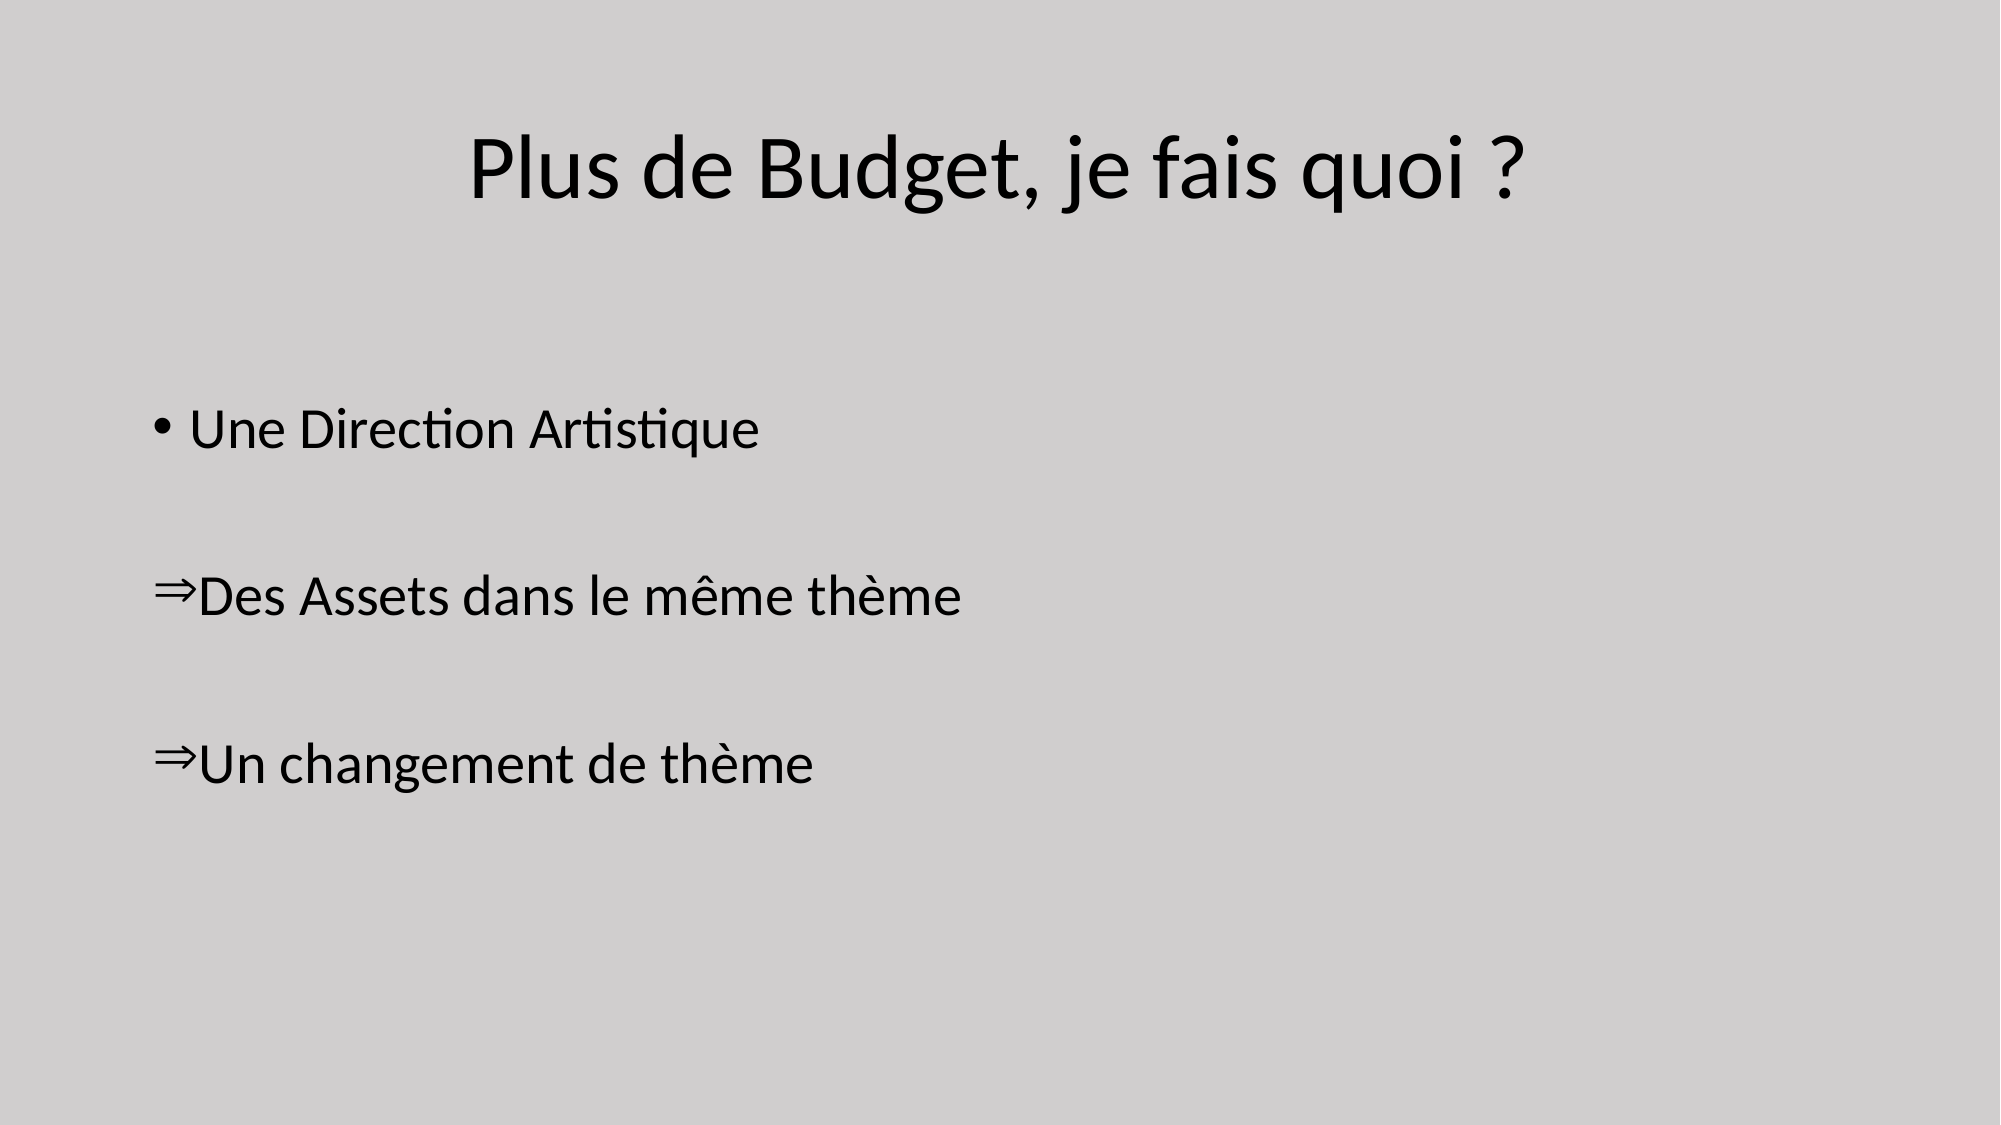

# Plus de Budget, je fais quoi ?

Une Direction Artistique

Des Assets dans le même thème

Un changement de thème